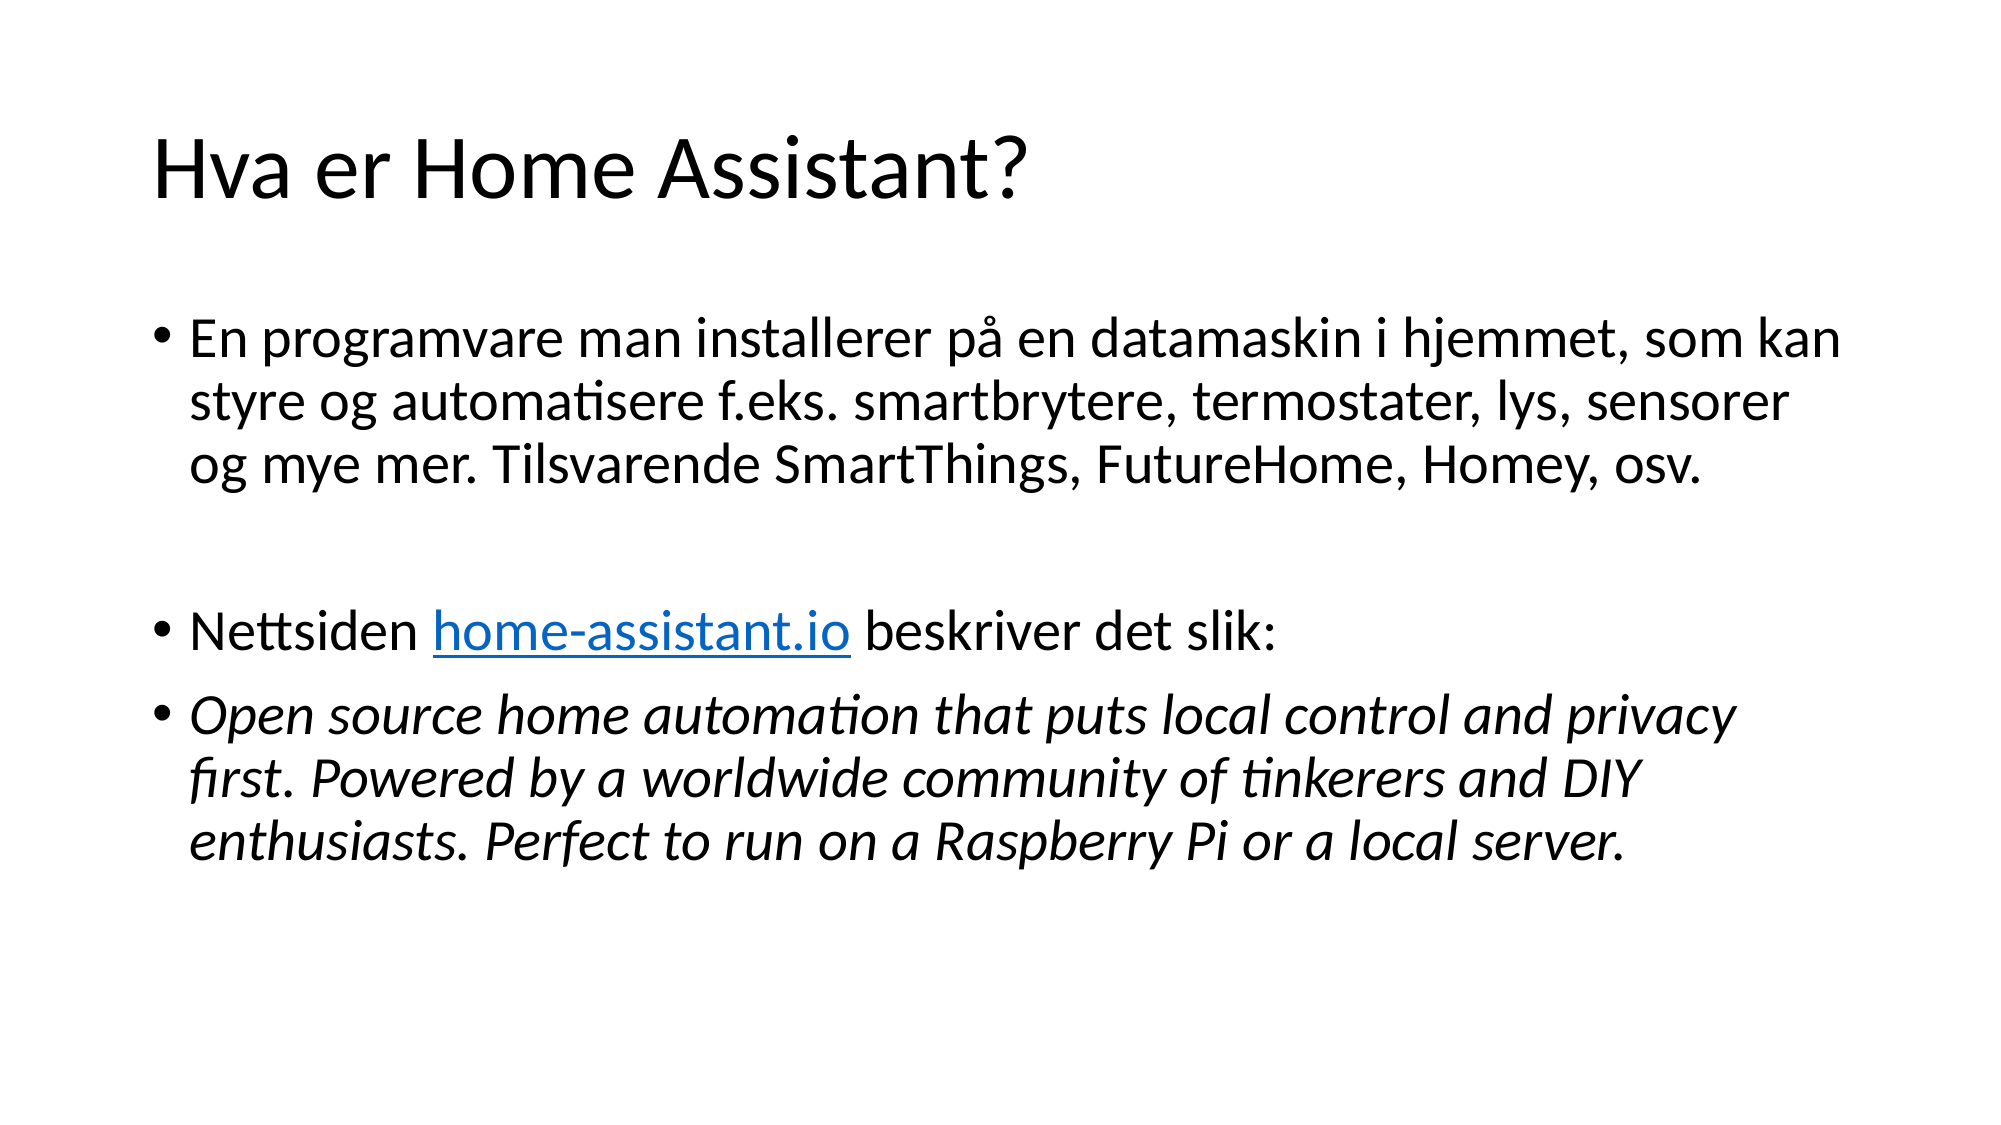

# Hva er Home Assistant?
En programvare man installerer på en datamaskin i hjemmet, som kan styre og automatisere f.eks. smartbrytere, termostater, lys, sensorer og mye mer. Tilsvarende SmartThings, FutureHome, Homey, osv.

Nettsiden home-assistant.io beskriver det slik:
Open source home automation that puts local control and privacy first. Powered by a worldwide community of tinkerers and DIY enthusiasts. Perfect to run on a Raspberry Pi or a local server.